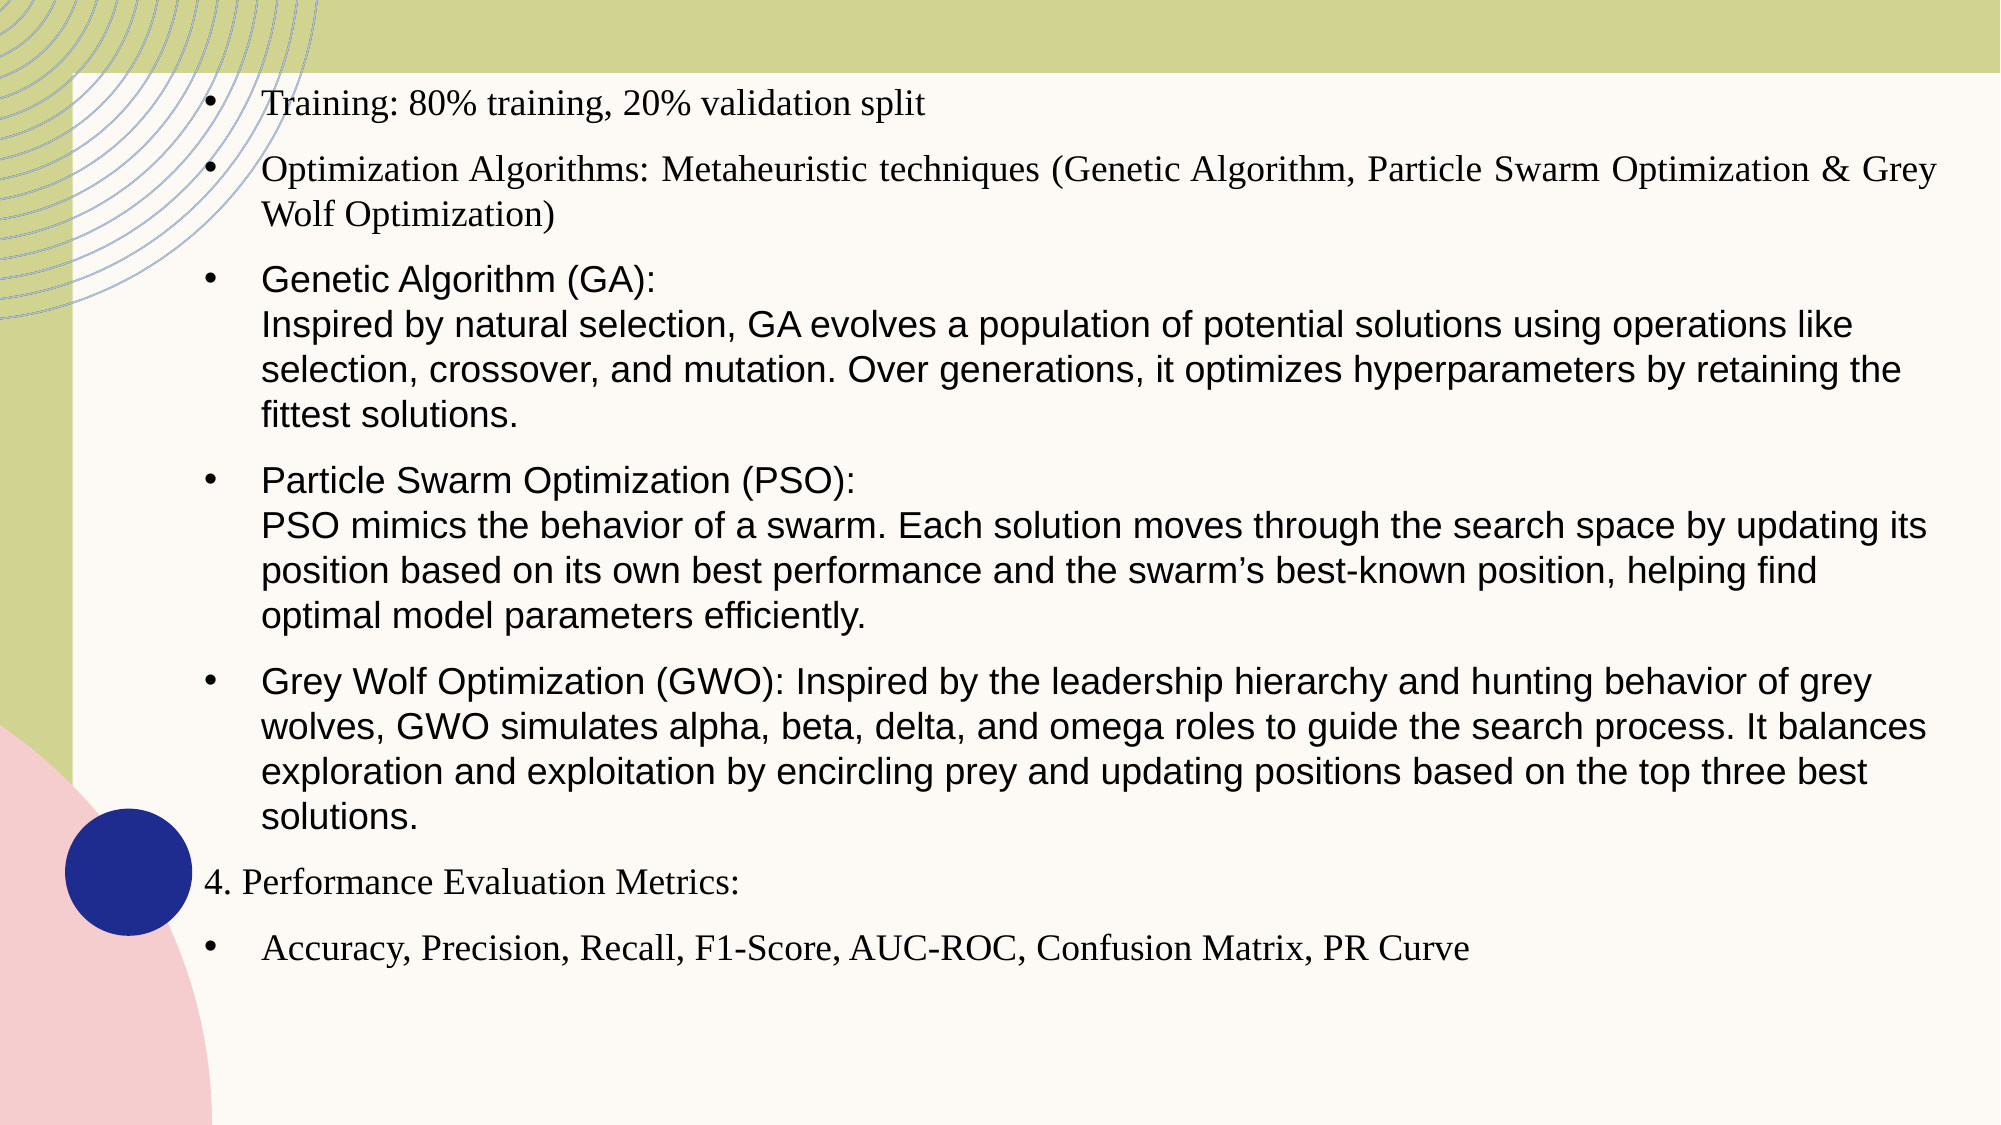

Training: 80% training, 20% validation split
Optimization Algorithms: Metaheuristic techniques (Genetic Algorithm, Particle Swarm Optimization & Grey Wolf Optimization)
Genetic Algorithm (GA):
Inspired by natural selection, GA evolves a population of potential solutions using operations like selection, crossover, and mutation. Over generations, it optimizes hyperparameters by retaining the fittest solutions.
Particle Swarm Optimization (PSO):
PSO mimics the behavior of a swarm. Each solution moves through the search space by updating its position based on its own best performance and the swarm’s best-known position, helping find optimal model parameters efficiently.
Grey Wolf Optimization (GWO): Inspired by the leadership hierarchy and hunting behavior of grey wolves, GWO simulates alpha, beta, delta, and omega roles to guide the search process. It balances exploration and exploitation by encircling prey and updating positions based on the top three best solutions.
4. Performance Evaluation Metrics:
Accuracy, Precision, Recall, F1-Score, AUC-ROC, Confusion Matrix, PR Curve